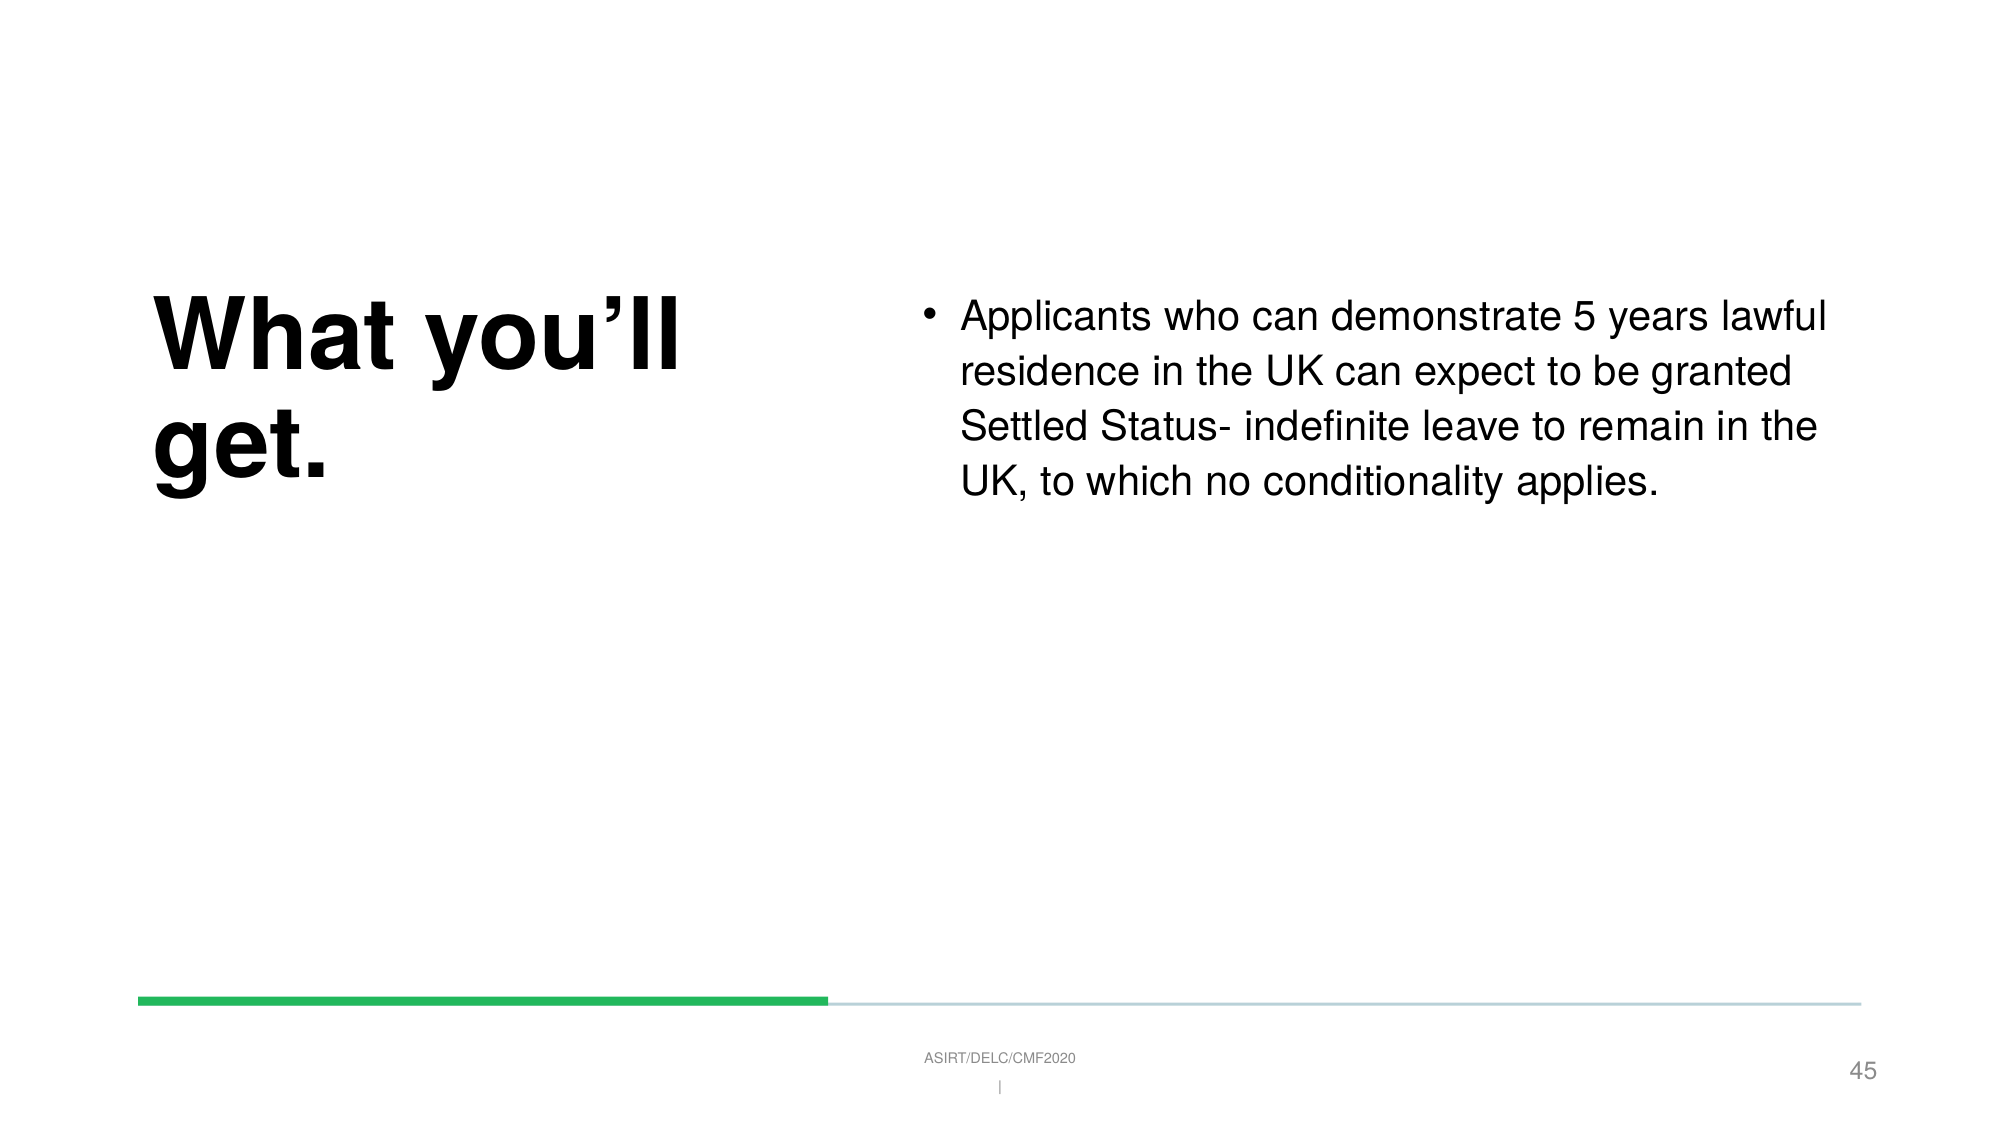

# What you’ll get.
Applicants who can demonstrate 5 years lawful residence in the UK can expect to be granted Settled Status- indefinite leave to remain in the UK, to which no conditionality applies.

ASIRT/DELC/CMF2020
|
45